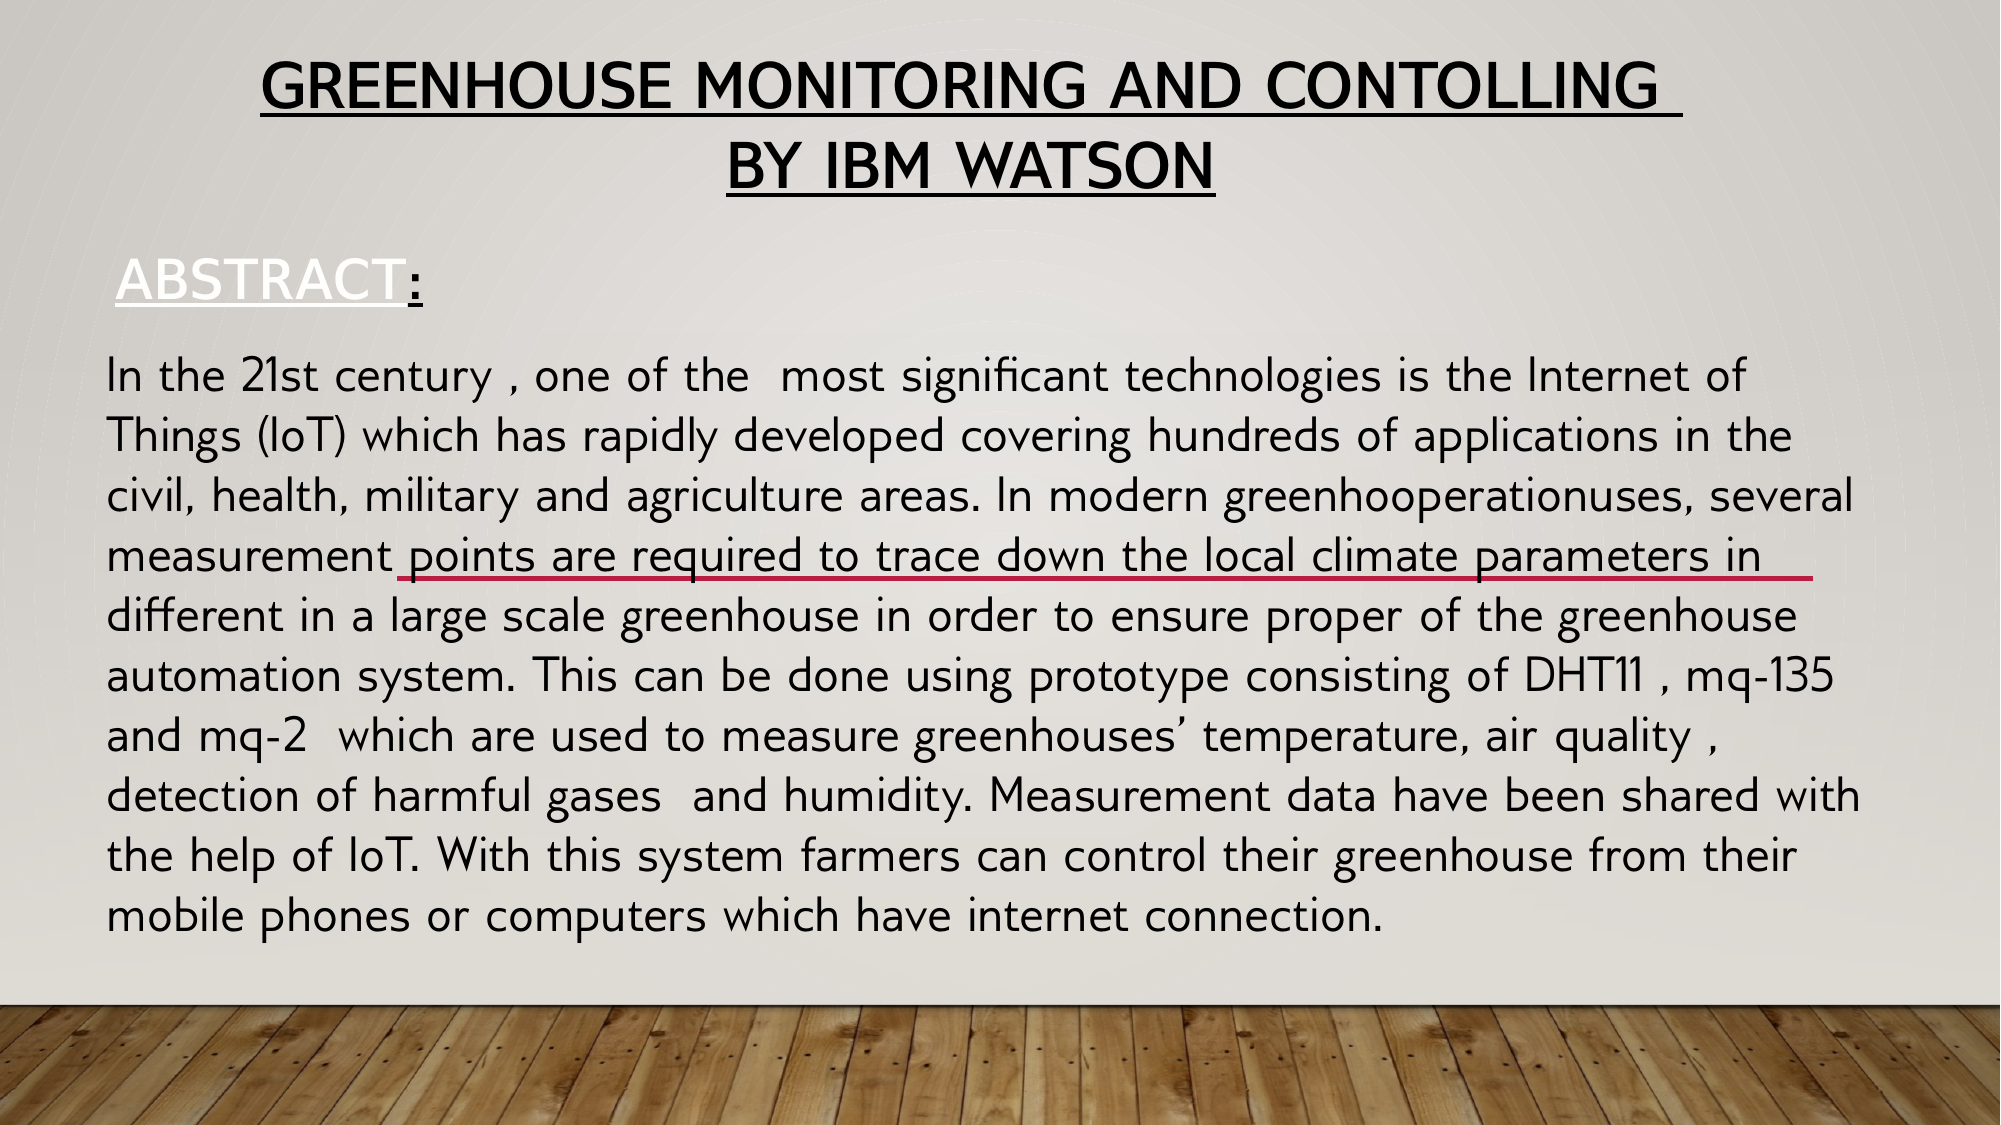

GREENHOUSE MONITORING AND CONTOLLING
BY IBM WATSON
ABSTRACT:
In the 21st century , one of the  most significant technologies is the Internet of Things (IoT) which has rapidly developed covering hundreds of applications in the civil, health, military and agriculture areas. In modern greenhooperationuses, several measurement points are required to trace down the local climate parameters in different in a large scale greenhouse in order to ensure proper of the greenhouse automation system. This can be done using prototype consisting of DHT11 , mq-135 and mq-2  which are used to measure greenhouses’ temperature, air quality , detection of harmful gases  and humidity. Measurement data have been shared with the help of IoT. With this system farmers can control their greenhouse from their mobile phones or computers which have internet connection.